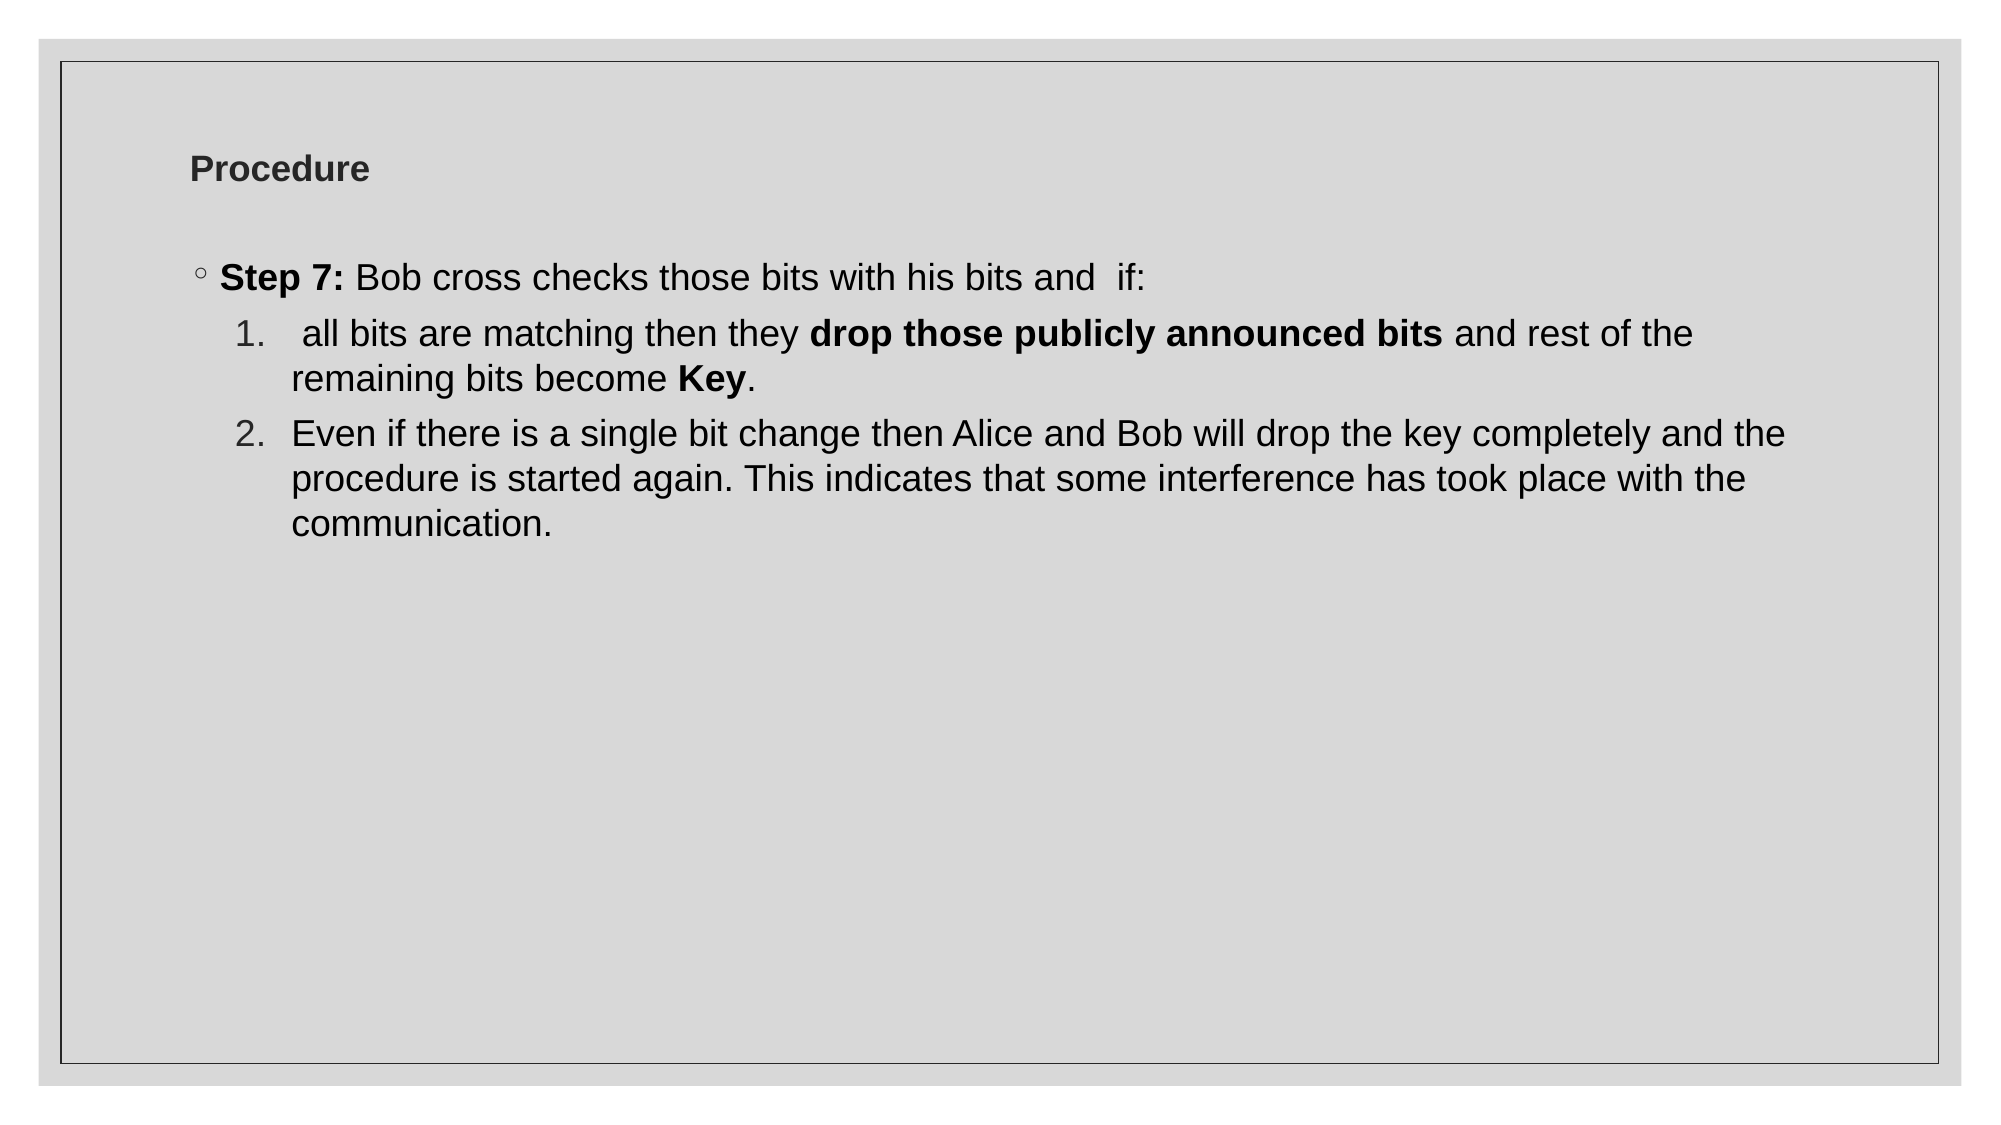

# Procedure
Step 7: Bob cross checks those bits with his bits and  if:
 all bits are matching then they drop those publicly announced bits and rest of the remaining bits become Key.
Even if there is a single bit change then Alice and Bob will drop the key completely and the procedure is started again. This indicates that some interference has took place with the communication.